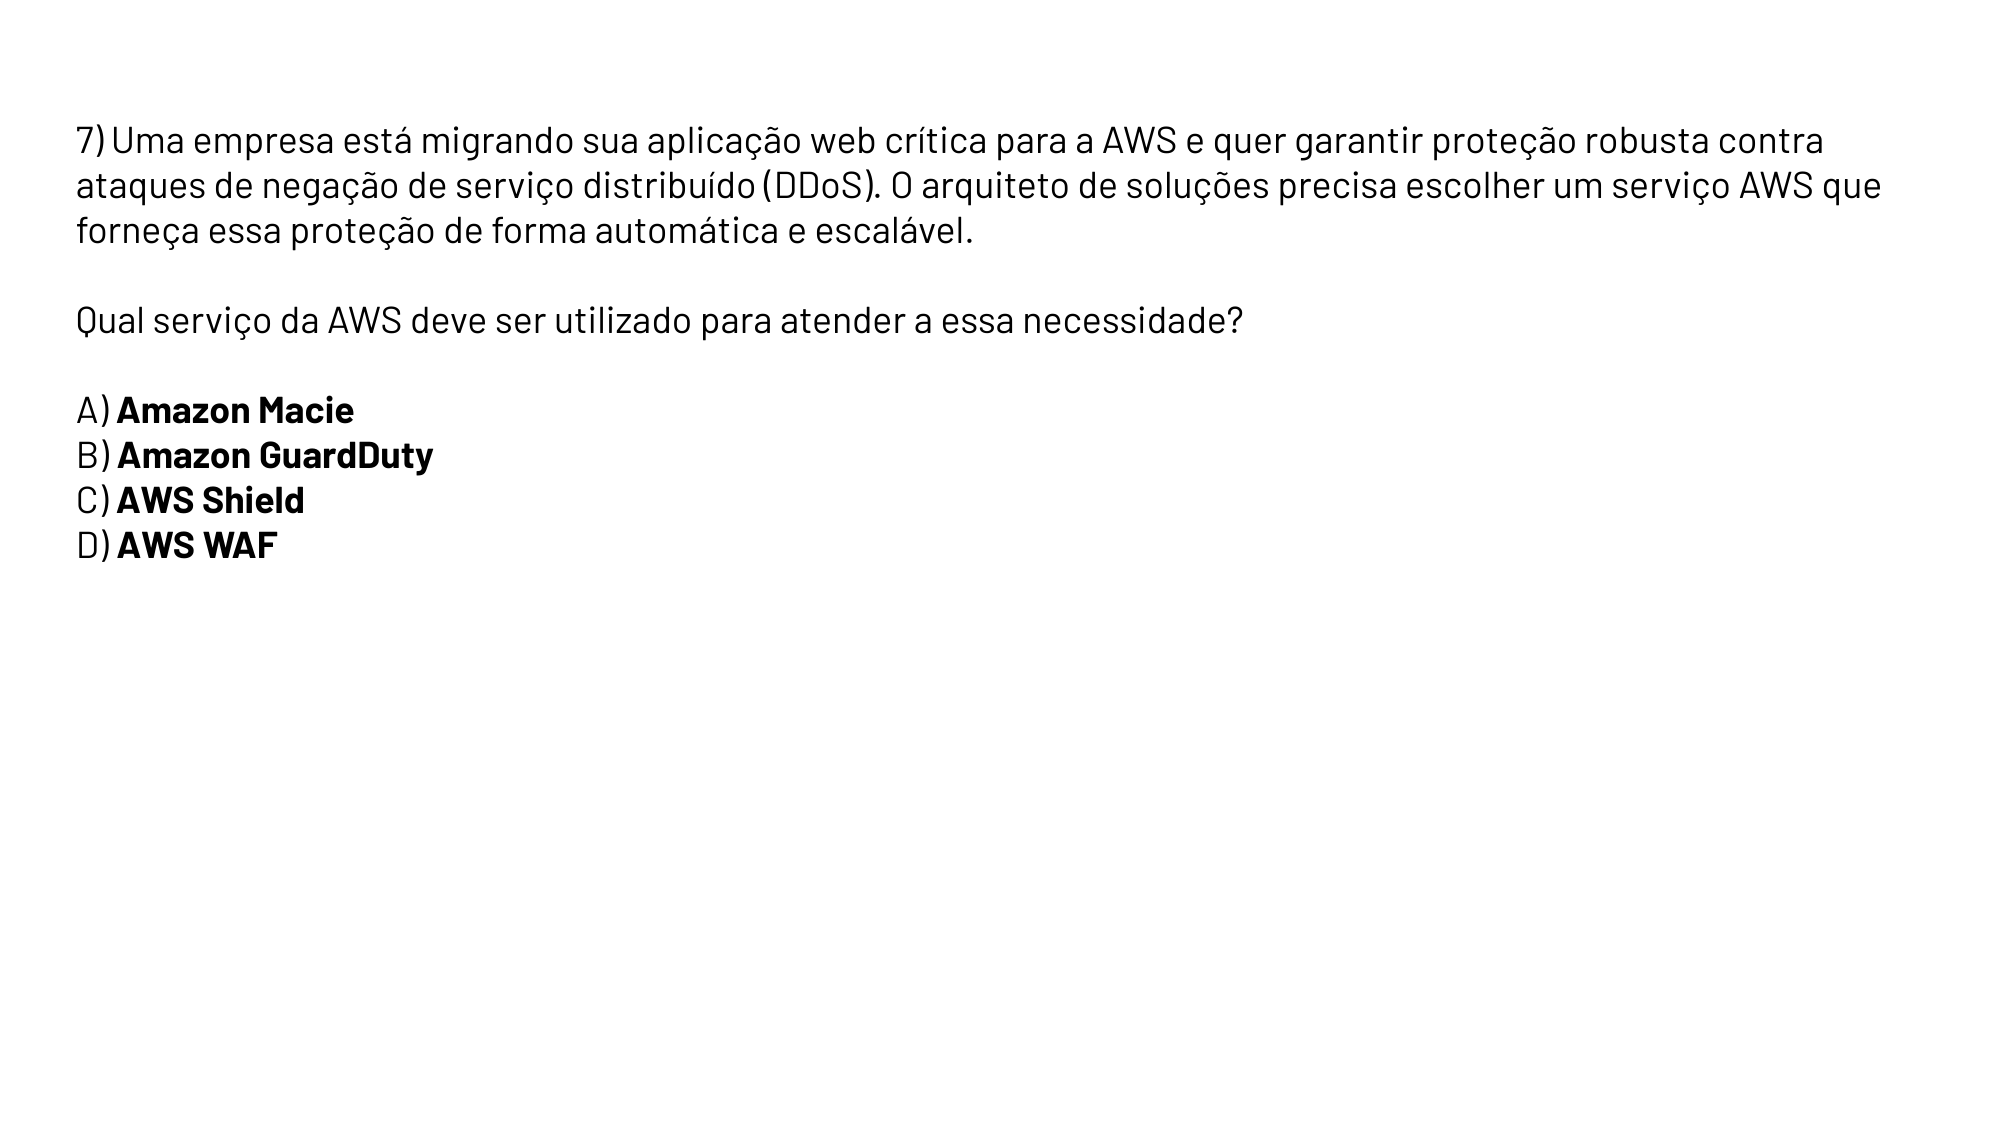

7) Uma empresa está migrando sua aplicação web crítica para a AWS e quer garantir proteção robusta contra ataques de negação de serviço distribuído (DDoS). O arquiteto de soluções precisa escolher um serviço AWS que forneça essa proteção de forma automática e escalável.

Qual serviço da AWS deve ser utilizado para atender a essa necessidade?

A) Amazon Macie
B) Amazon GuardDuty
C) AWS Shield
D) AWS WAF